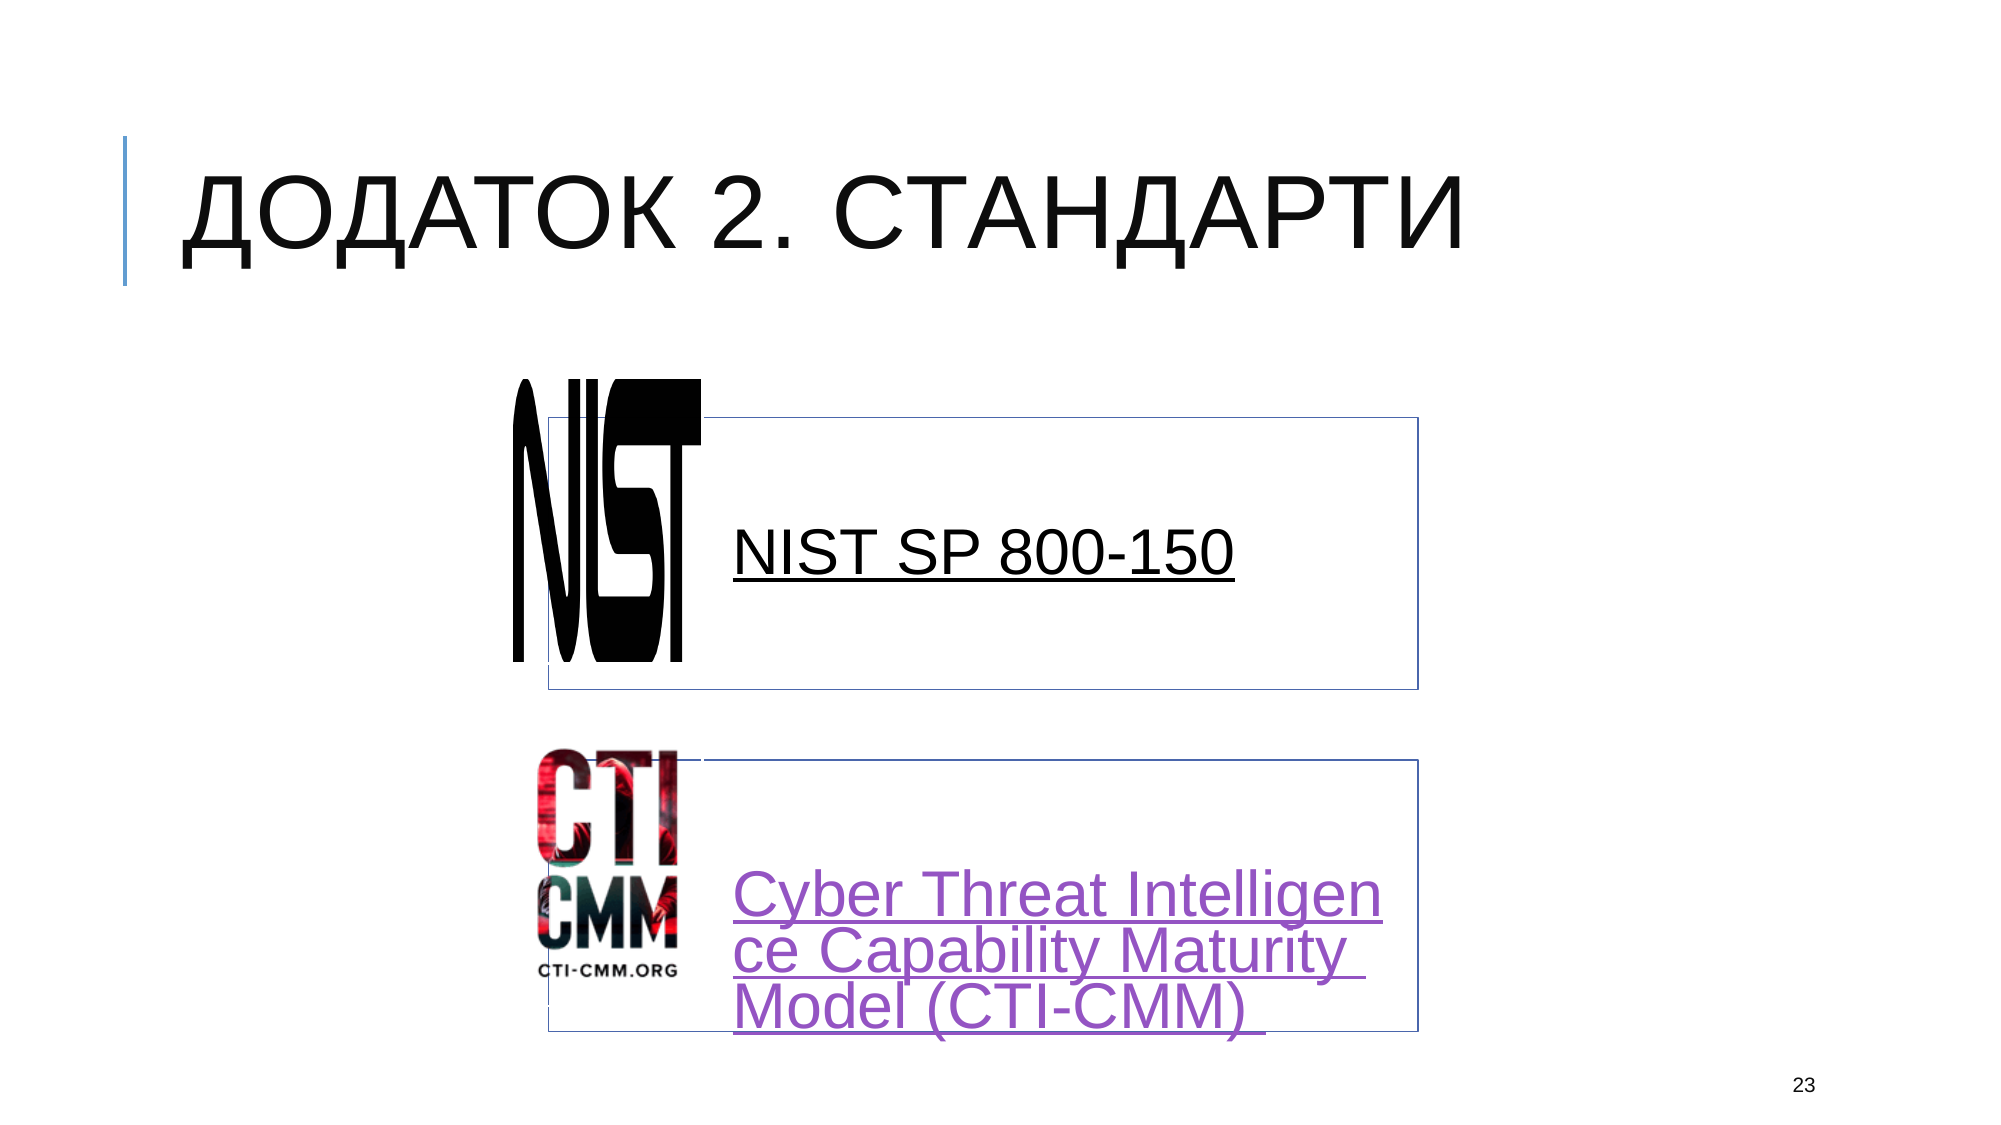

# Додаток 2. стандарти
NIST SP 800-150
Cyber Threat Intelligence Capability Maturity Model (CTI-CMM)
23